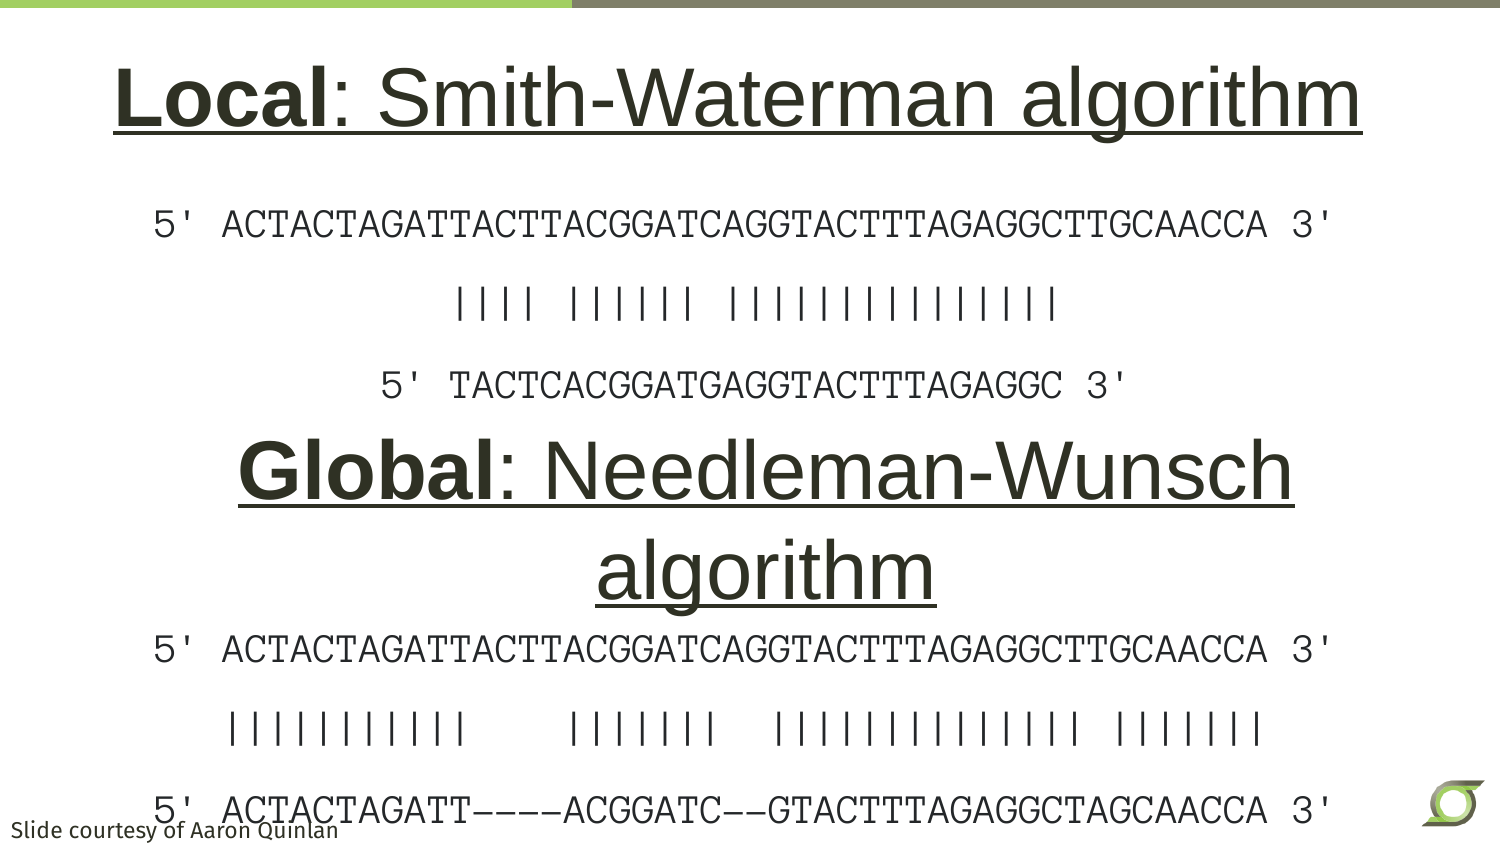

Local: Smith-Waterman algorithm
5' ACTACTAGATTACTTACGGATCAGGTACTTTAGAGGCTTGCAACCA 3'
             |||| |||||| |||||||||||||||
          5' TACTCACGGATGAGGTACTTTAGAGGC 3'
Global: Needleman-Wunsch algorithm

5' ACTACTAGATTACTTACGGATCAGGTACTTTAGAGGCTTGCAACCA 3'
   |||||||||||    |||||||  |||||||||||||| |||||||
5' ACTACTAGATT----ACGGATC--GTACTTTAGAGGCTAGCAACCA 3'
Slide courtesy of Aaron Quinlan